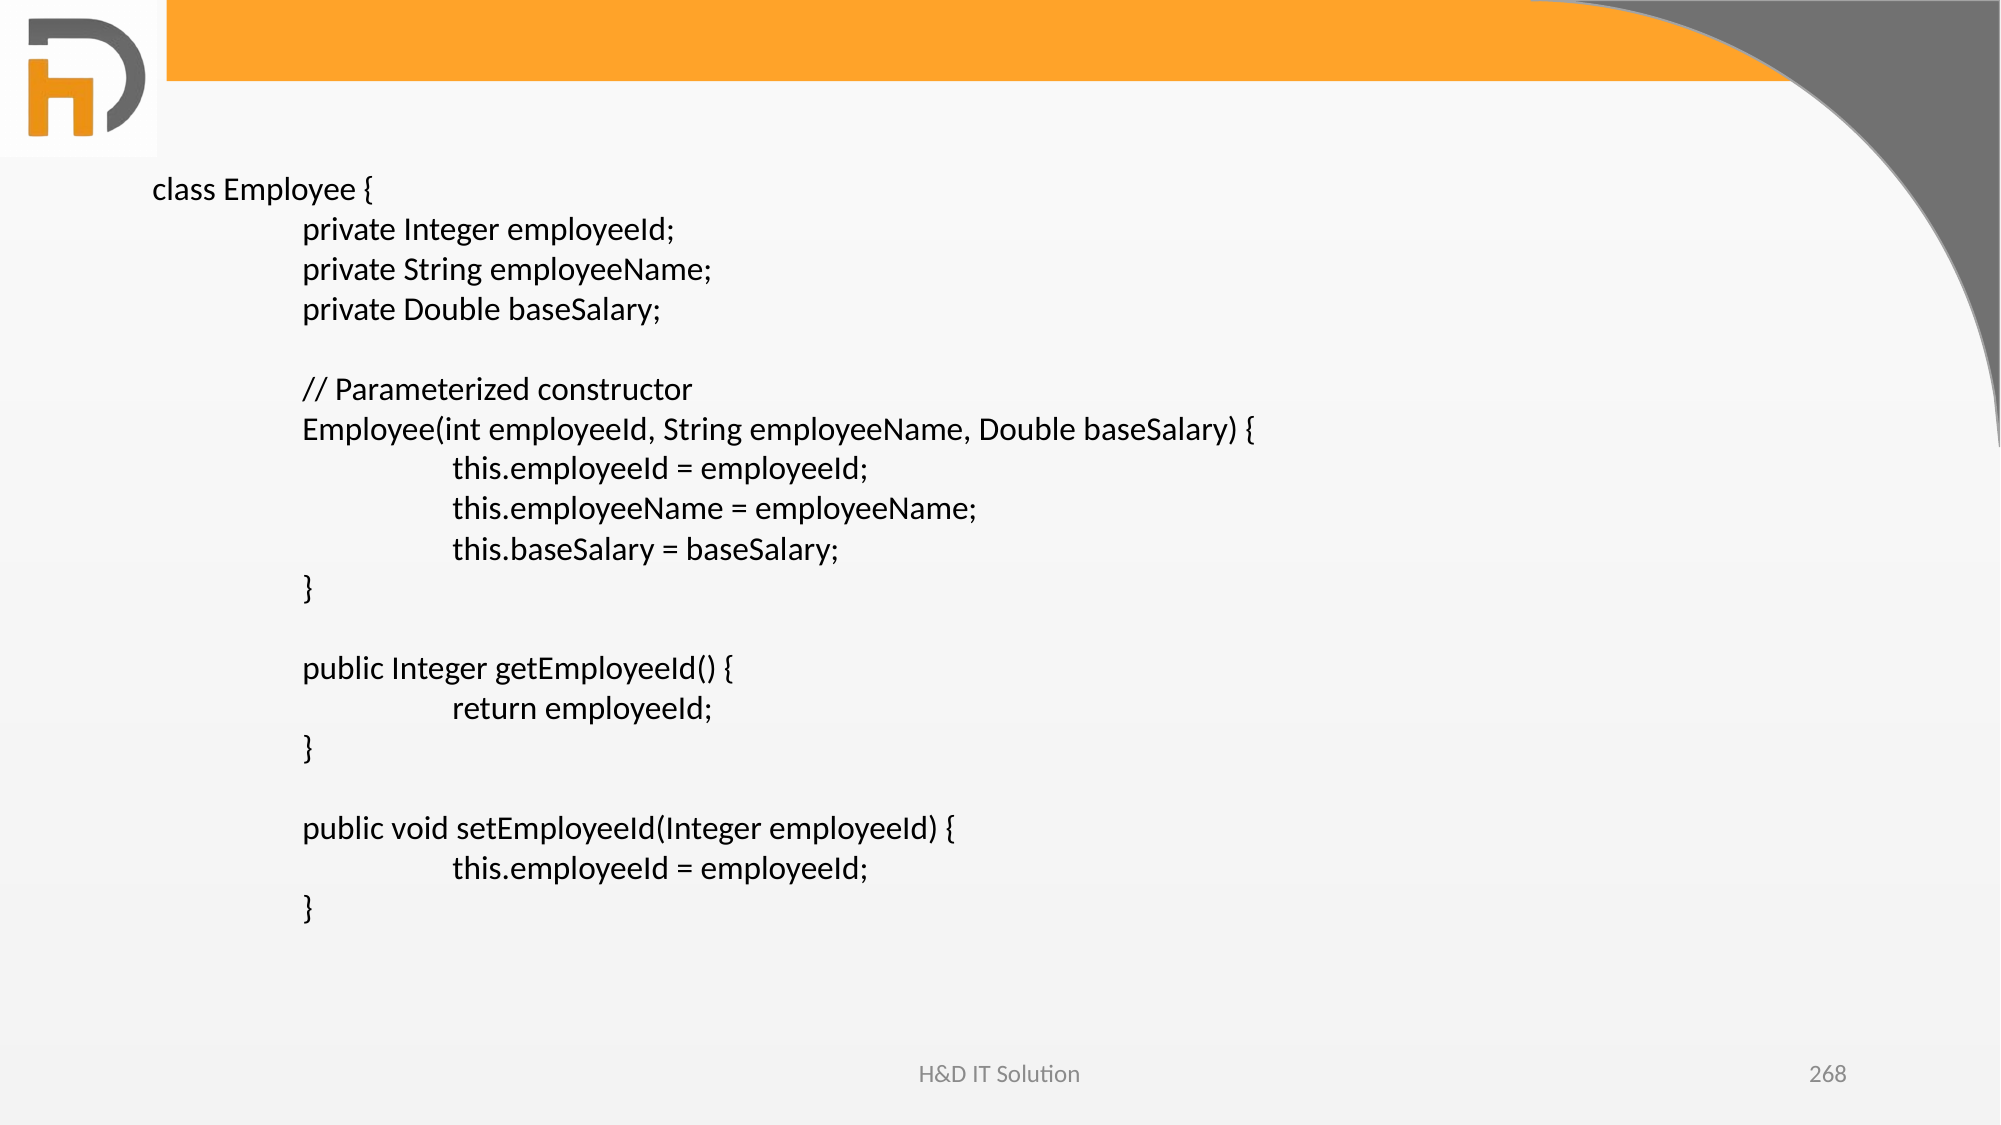

class Employee {
	private Integer employeeId;
	private String employeeName;
	private Double baseSalary;

	// Parameterized constructor
	Employee(int employeeId, String employeeName, Double baseSalary) {
		this.employeeId = employeeId;
		this.employeeName = employeeName;
		this.baseSalary = baseSalary;
	}

	public Integer getEmployeeId() {
		return employeeId;
	}

	public void setEmployeeId(Integer employeeId) {
		this.employeeId = employeeId;
	}

H&D IT Solution
268